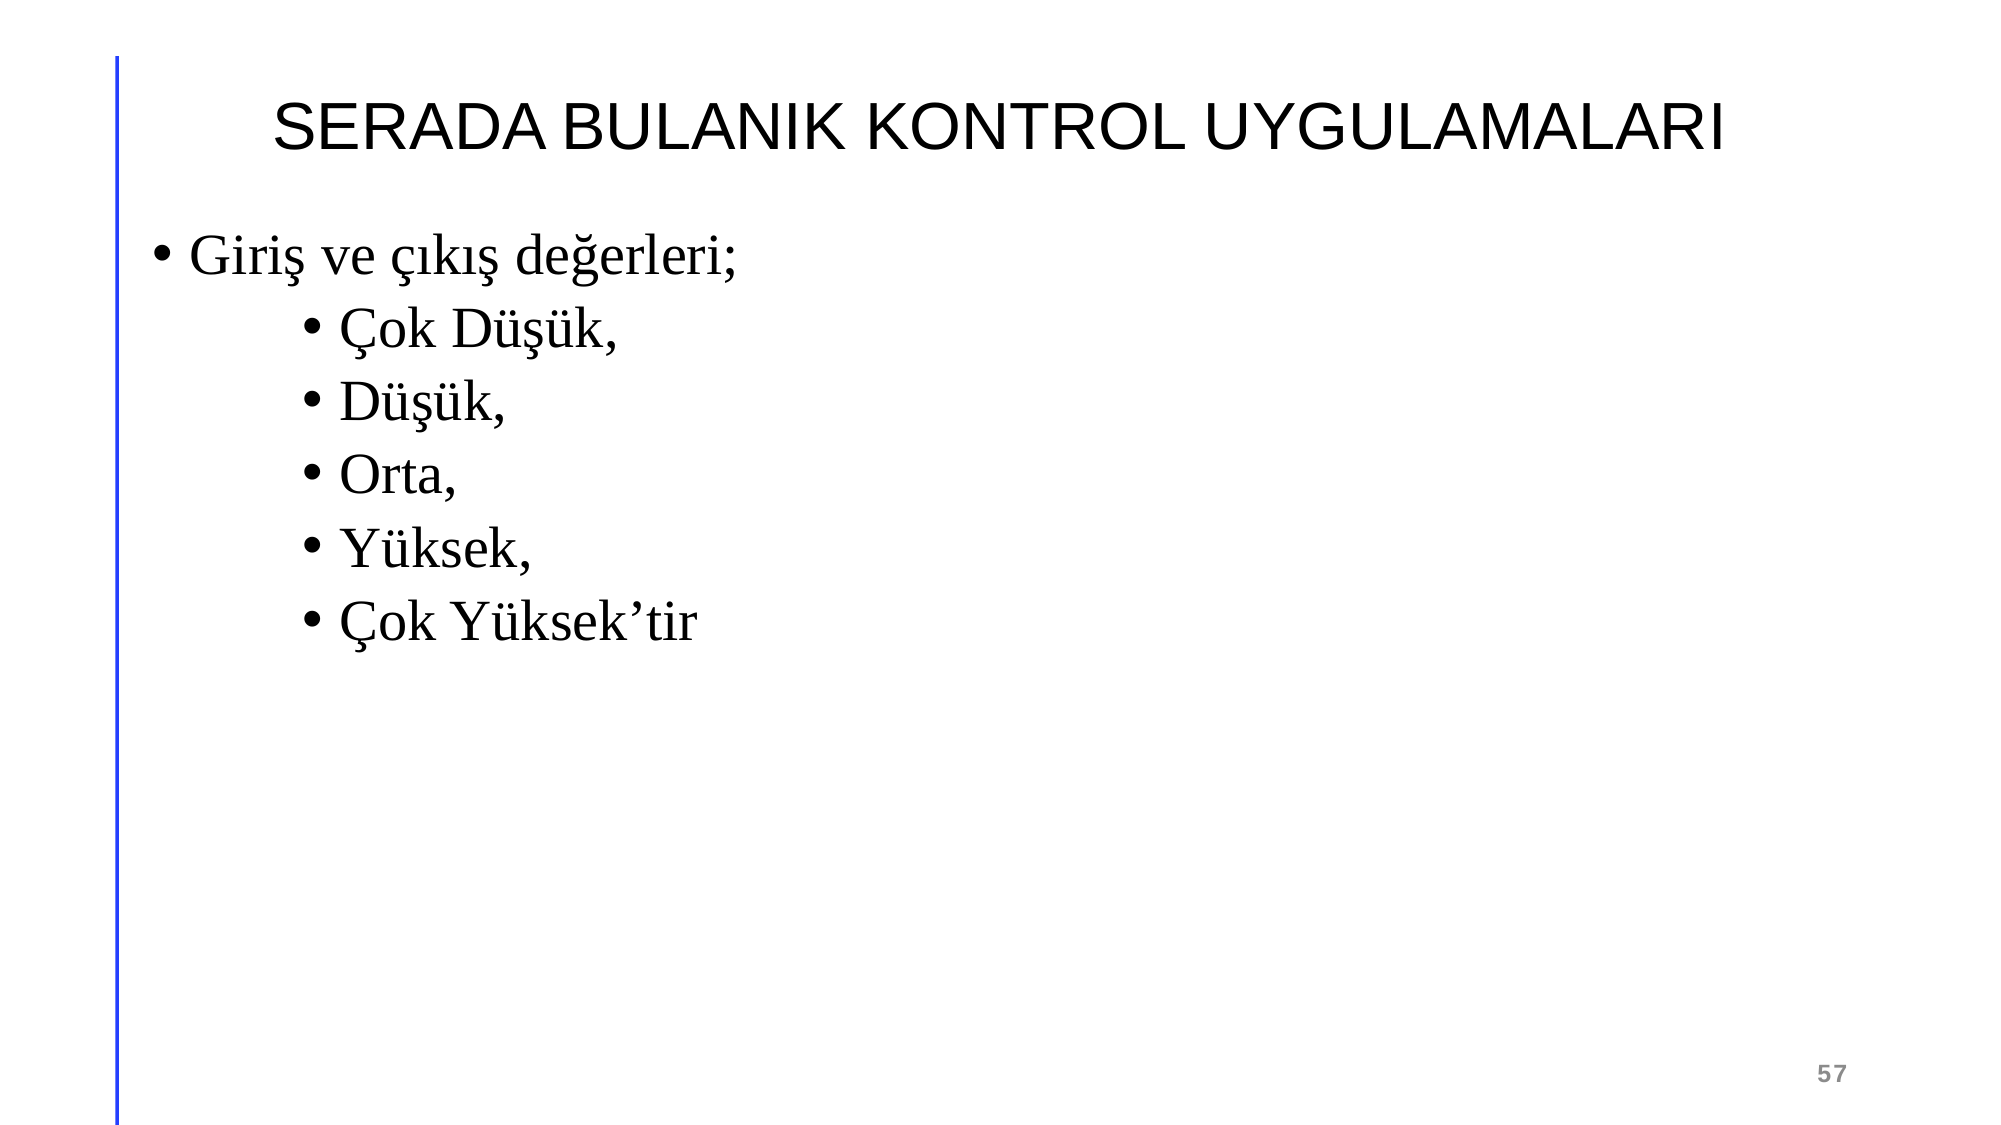

# SERADA BULANIK KONTROL UYGULAMALARI
Giriş ve çıkış değerleri;
Çok Düşük,
Düşük,
Orta,
Yüksek,
Çok Yüksek’tir
57